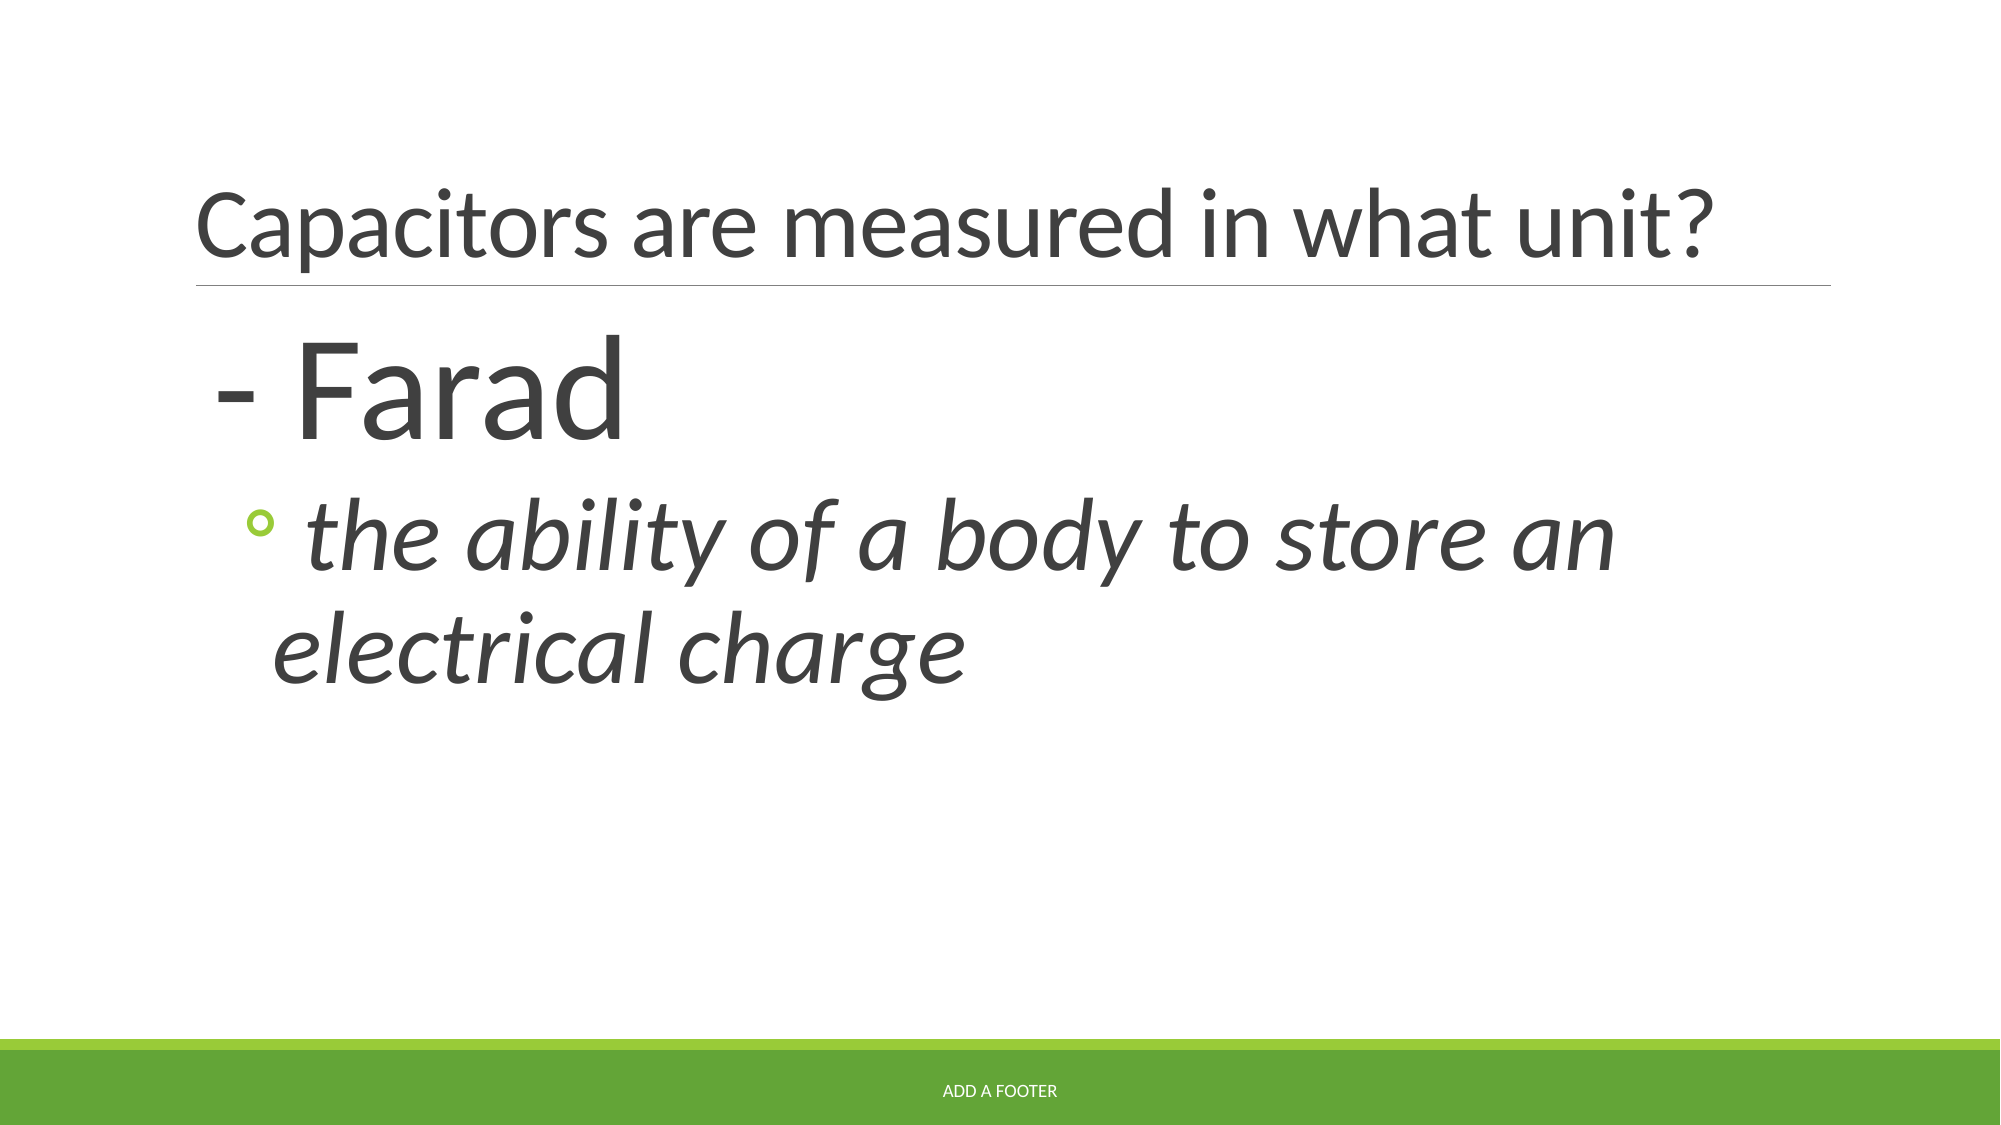

# Capacitors are measured in what unit?
- Farad
 the ability of a body to store an electrical charge
Add a footer